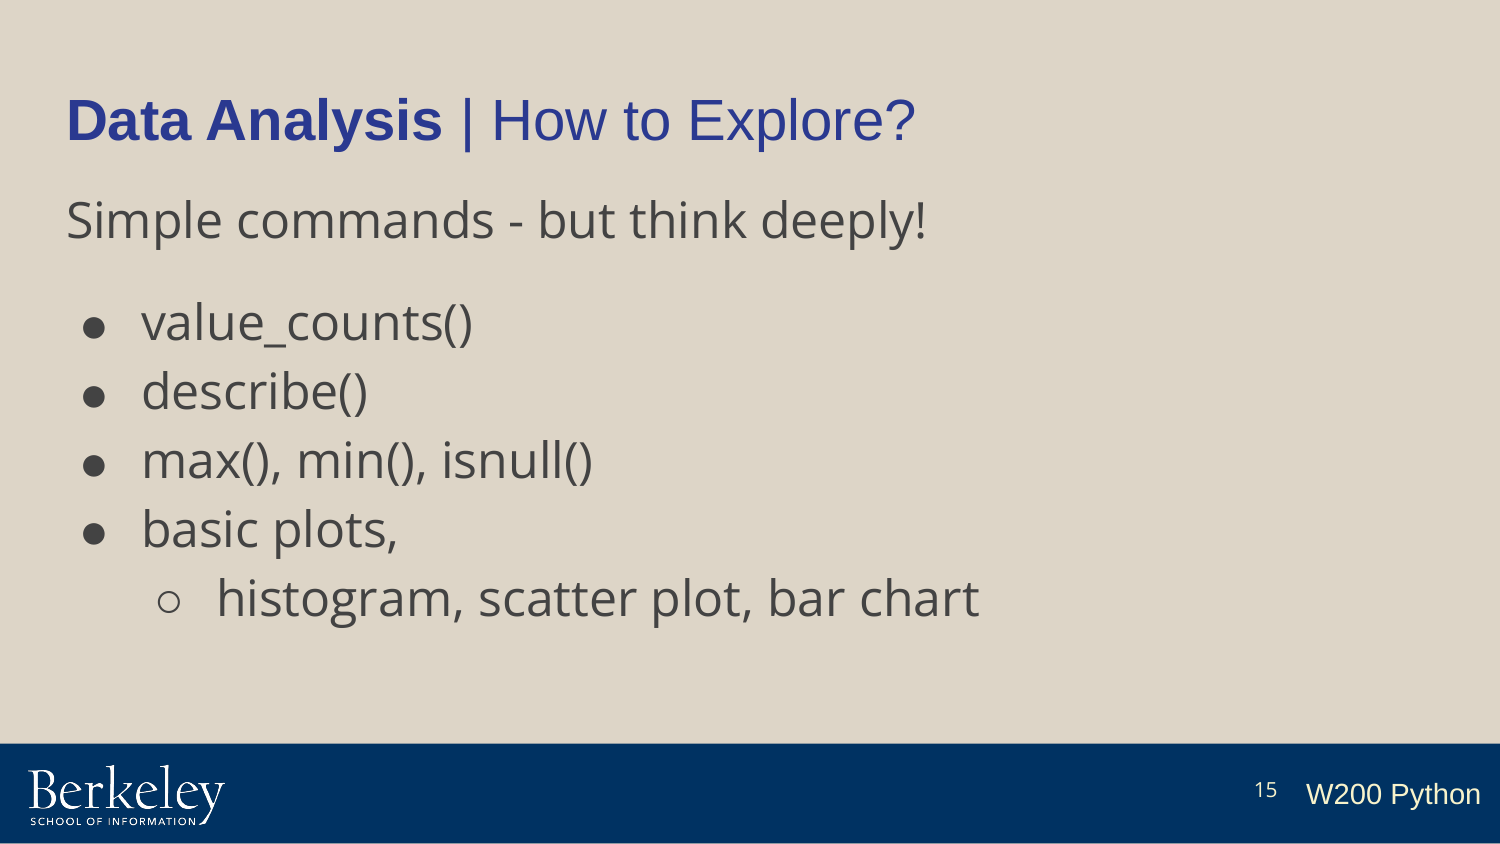

# Data Analysis | How to Explore?
Simple commands - but think deeply!
value_counts()
describe()
max(), min(), isnull()
basic plots,
histogram, scatter plot, bar chart
15